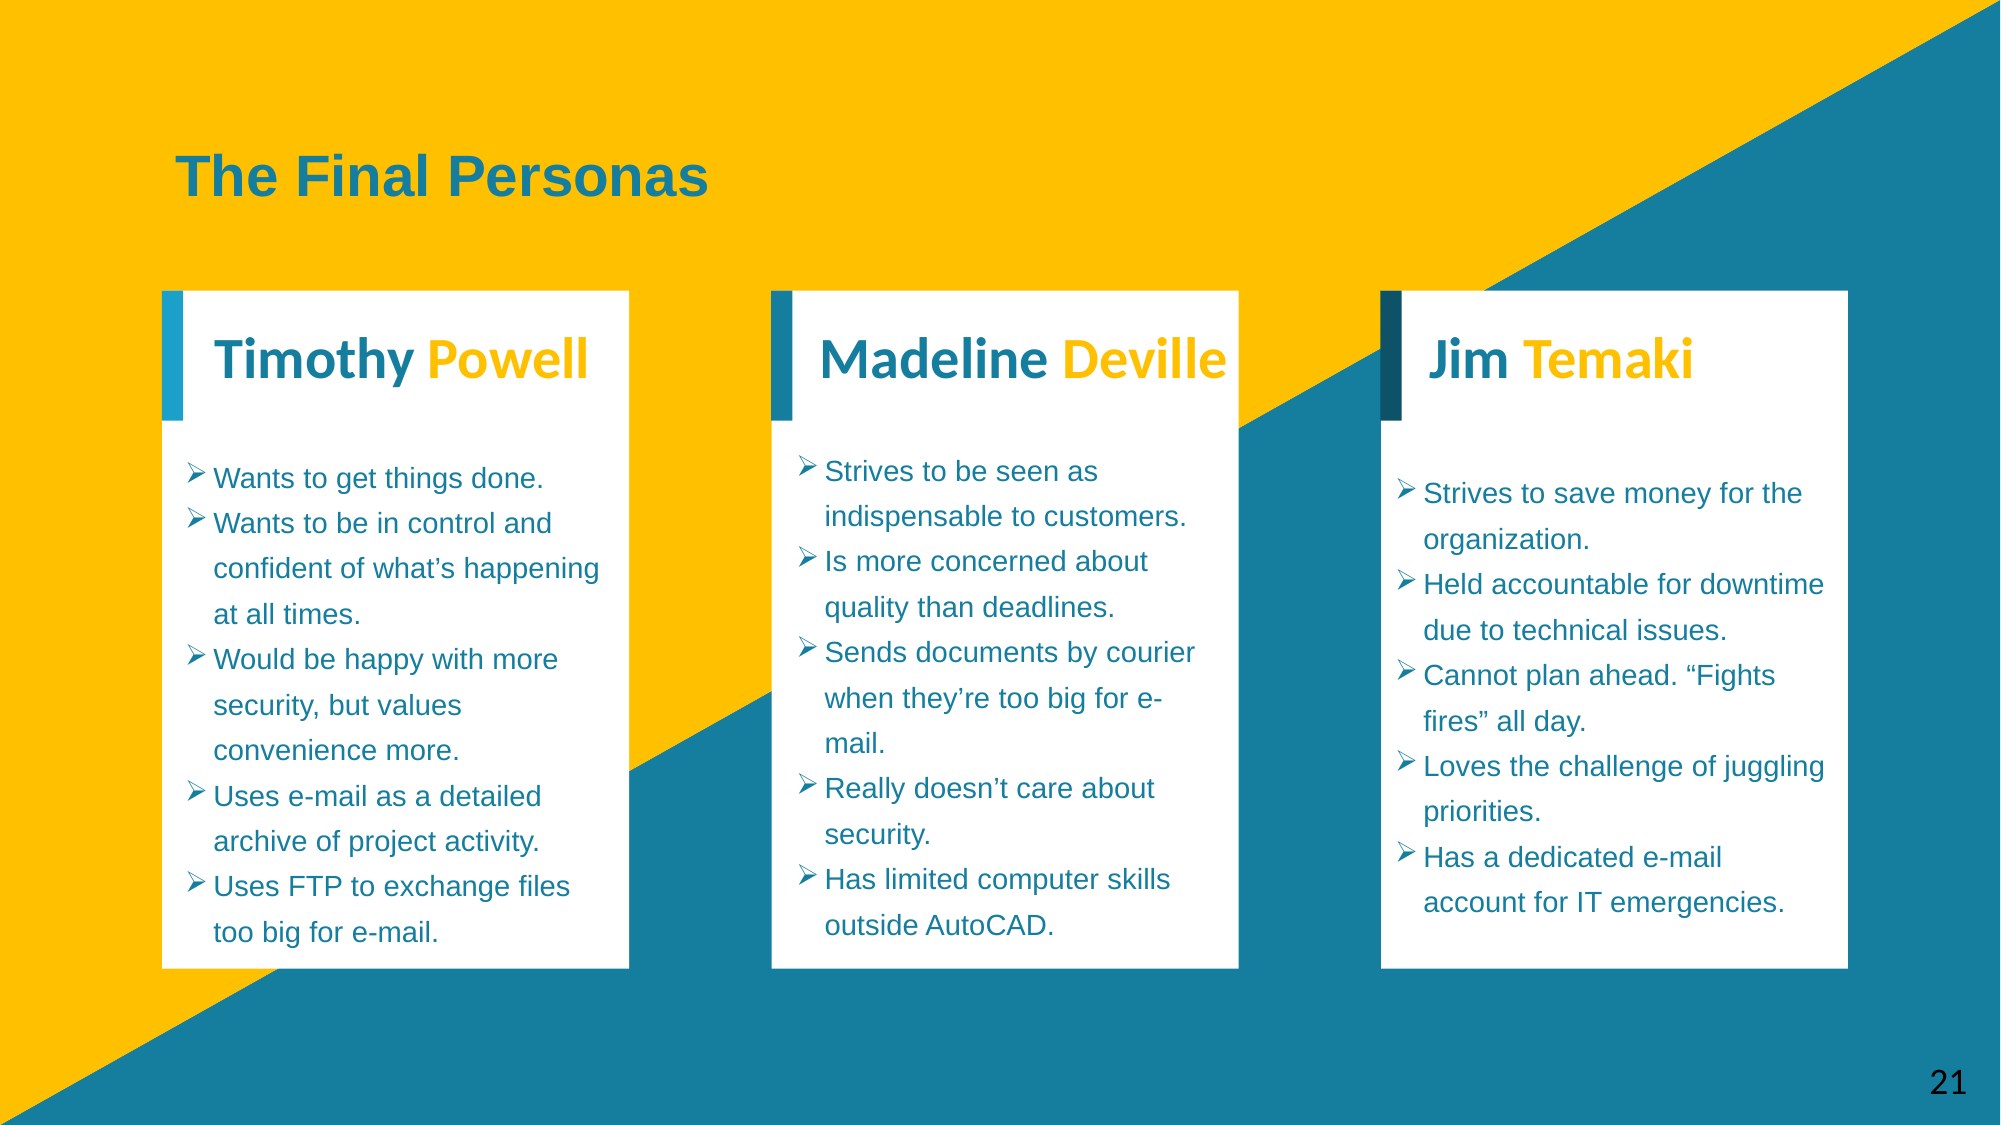

# The Final Personas

Timothy Powell
Madeline Deville
Jim Temaki
Strives to be seen as indispensable to customers.
Is more concerned about quality than deadlines.
Sends documents by courier when they’re too big for e-mail.
Really doesn’t care about security.
Has limited computer skills outside AutoCAD.
Wants to get things done.
Wants to be in control and confident of what’s happening at all times.
Would be happy with more security, but values convenience more.
Uses e-mail as a detailed archive of project activity.
Uses FTP to exchange files too big for e-mail.
Strives to save money for the organization.
Held accountable for downtime due to technical issues.
Cannot plan ahead. “Fights fires” all day.
Loves the challenge of juggling priorities.
Has a dedicated e-mail account for IT emergencies.
21